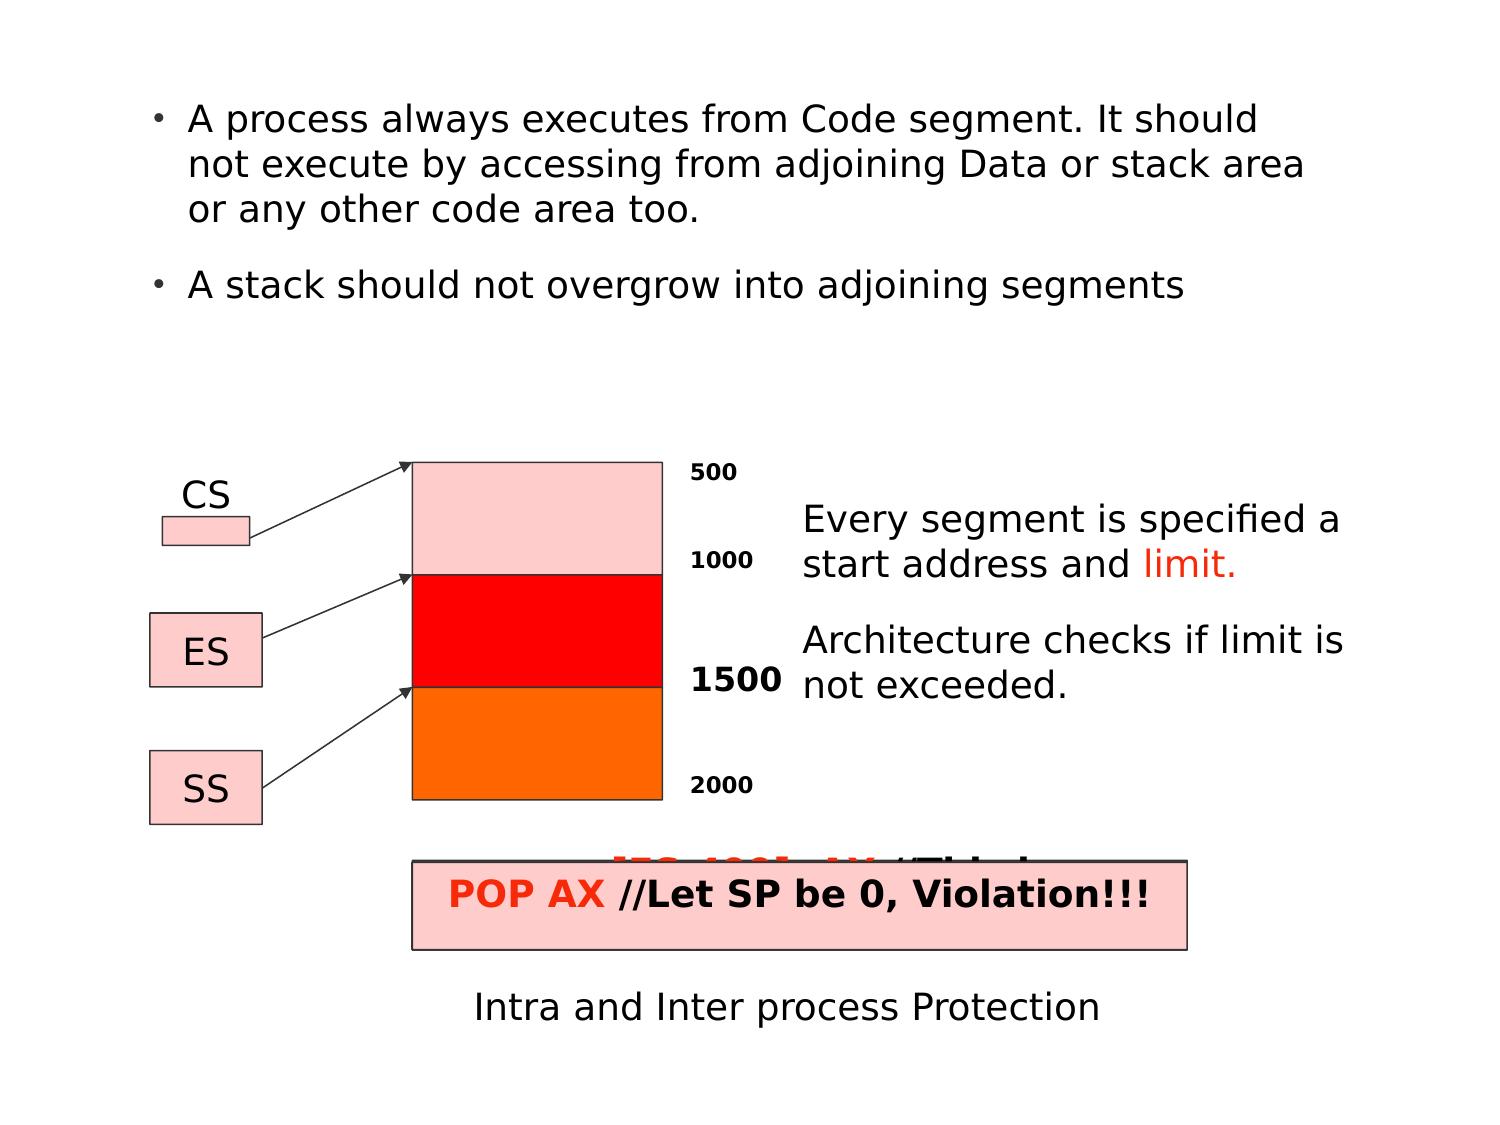

A process always executes from Code segment. It should  not execute by accessing from adjoining Data or stack area or any other code area too.
A stack should not overgrow into adjoining segments
500

CS

Every segment is specified a start address and limit.
Architecture checks if limit is not exceeded.
1000

ES
1500

SS
2000
mov [ES:499], AX //This is a violation!!!

jmp CS:501 //This is a violation as limit is 500

jmp CS:250 //This is fine

mov [ES:498], AX //This is fine

PUSH AX //Let SP be 498, it is fine

PUSH AX //Let SP be 499, violation

POP AX //Let SP be 2, it is fine

POP AX //Let SP be 0, Violation!!!
Intra and Inter process Protection